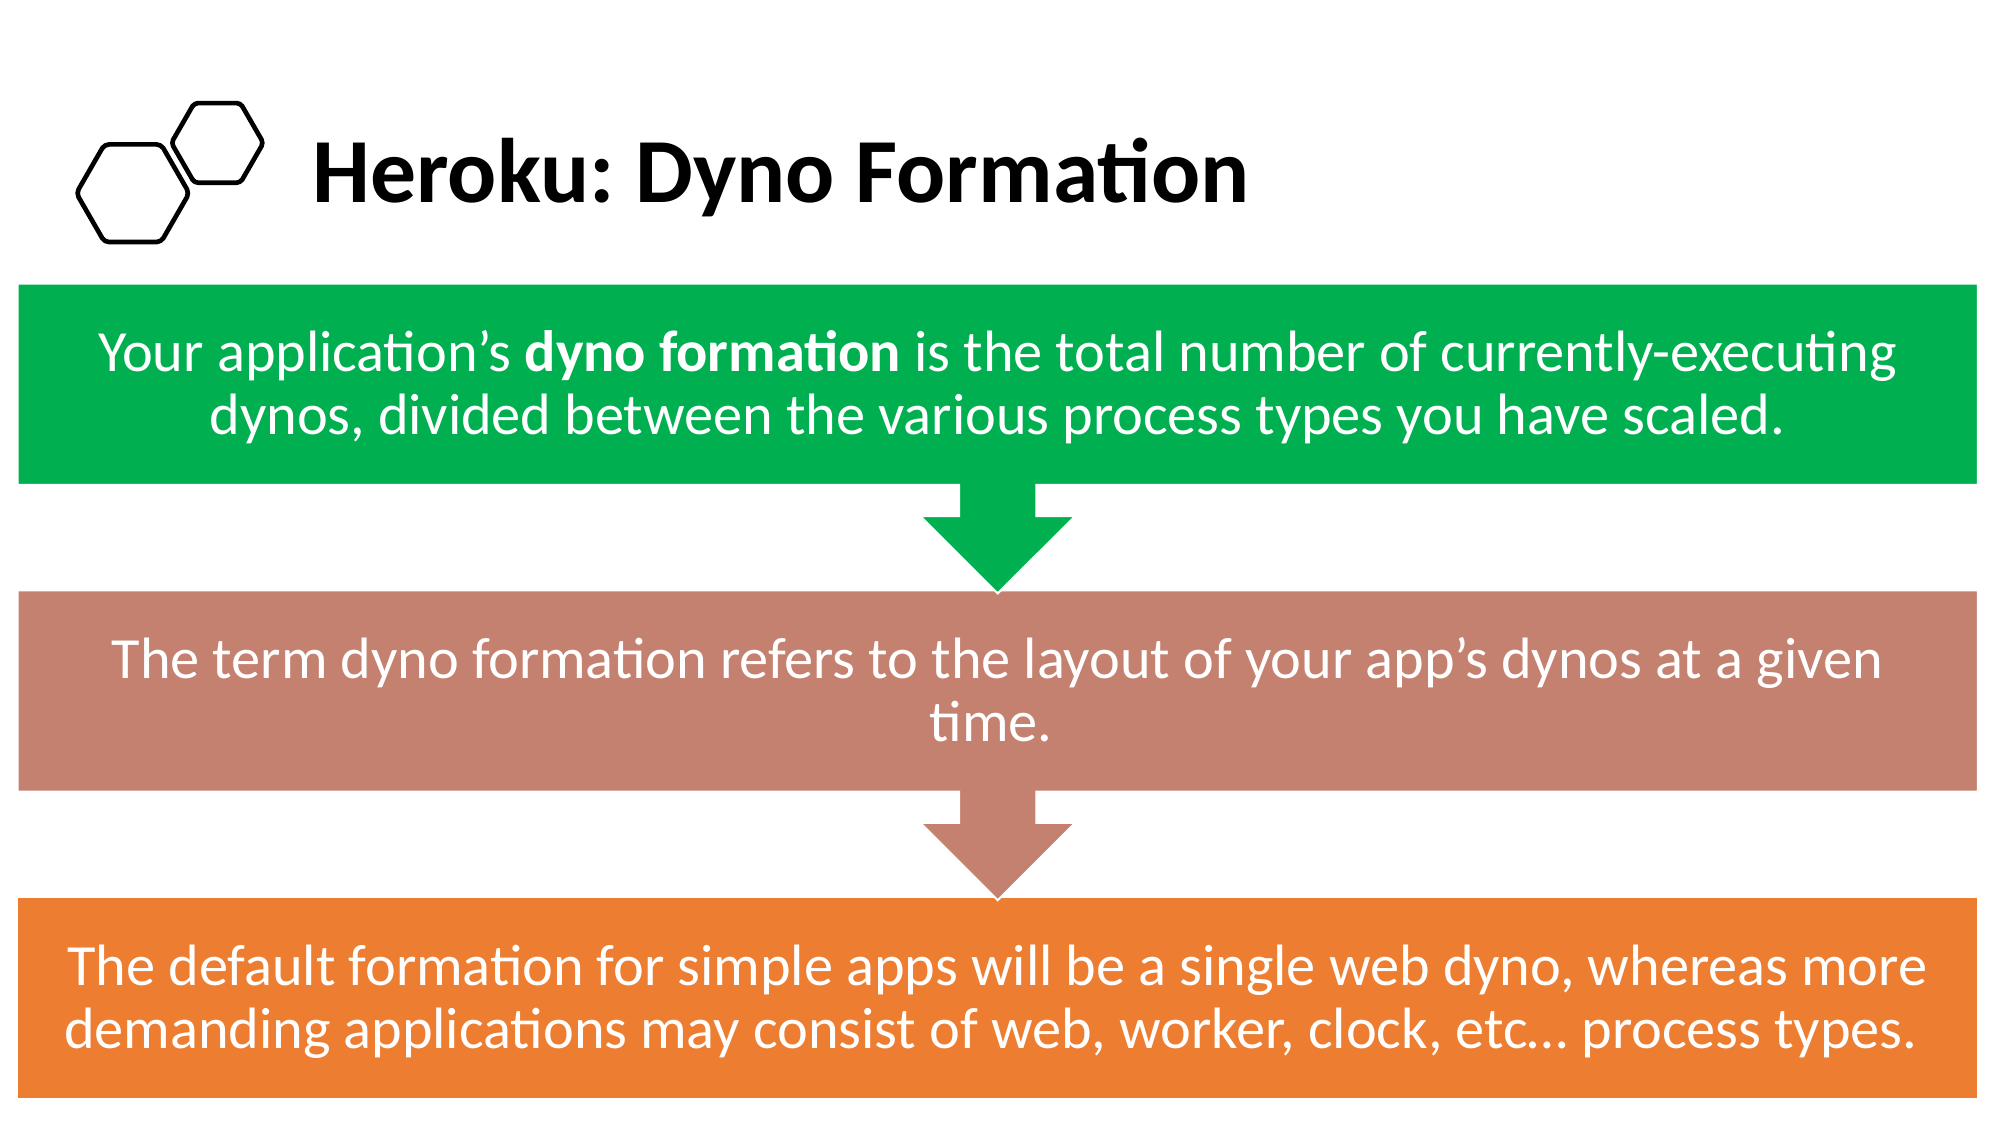

# Heroku: Dyno Formation

The default formation for simple apps will be a single web dyno, whereas more demanding applications may consist of web, worker, clock, etc… process types.
The term dyno formation refers to the layout of your app’s dynos at a given time.
Your application’s dyno formation is the total number of currently-executing dynos, divided between the various process types you have scaled.